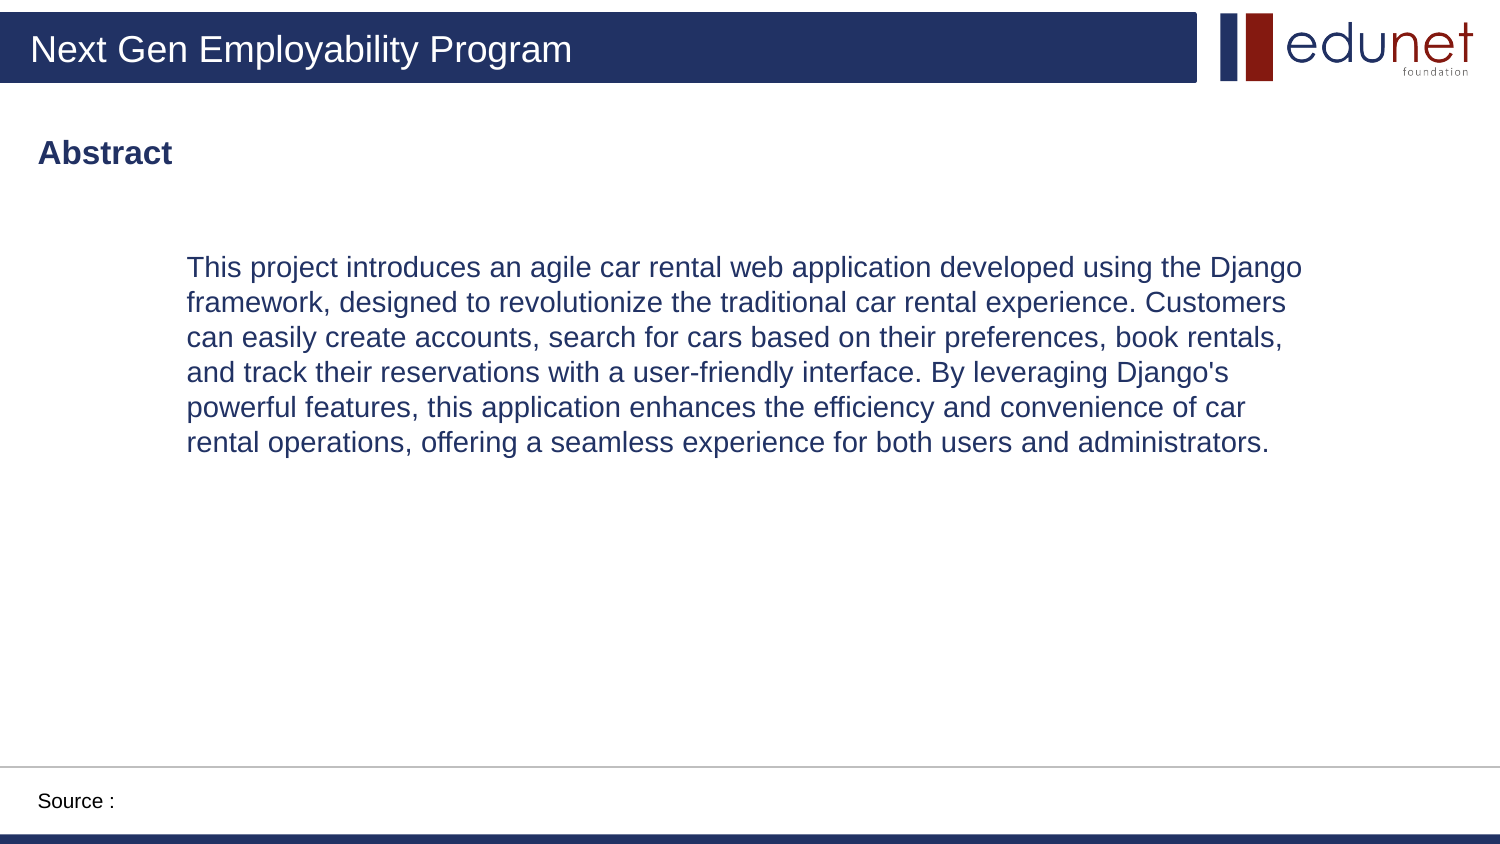

Abstract

This project introduces an agile car rental web application developed using the Django framework, designed to revolutionize the traditional car rental experience. Customers can easily create accounts, search for cars based on their preferences, book rentals, and track their reservations with a user-friendly interface. By leveraging Django's powerful features, this application enhances the efficiency and convenience of car rental operations, offering a seamless experience for both users and administrators.
Source :